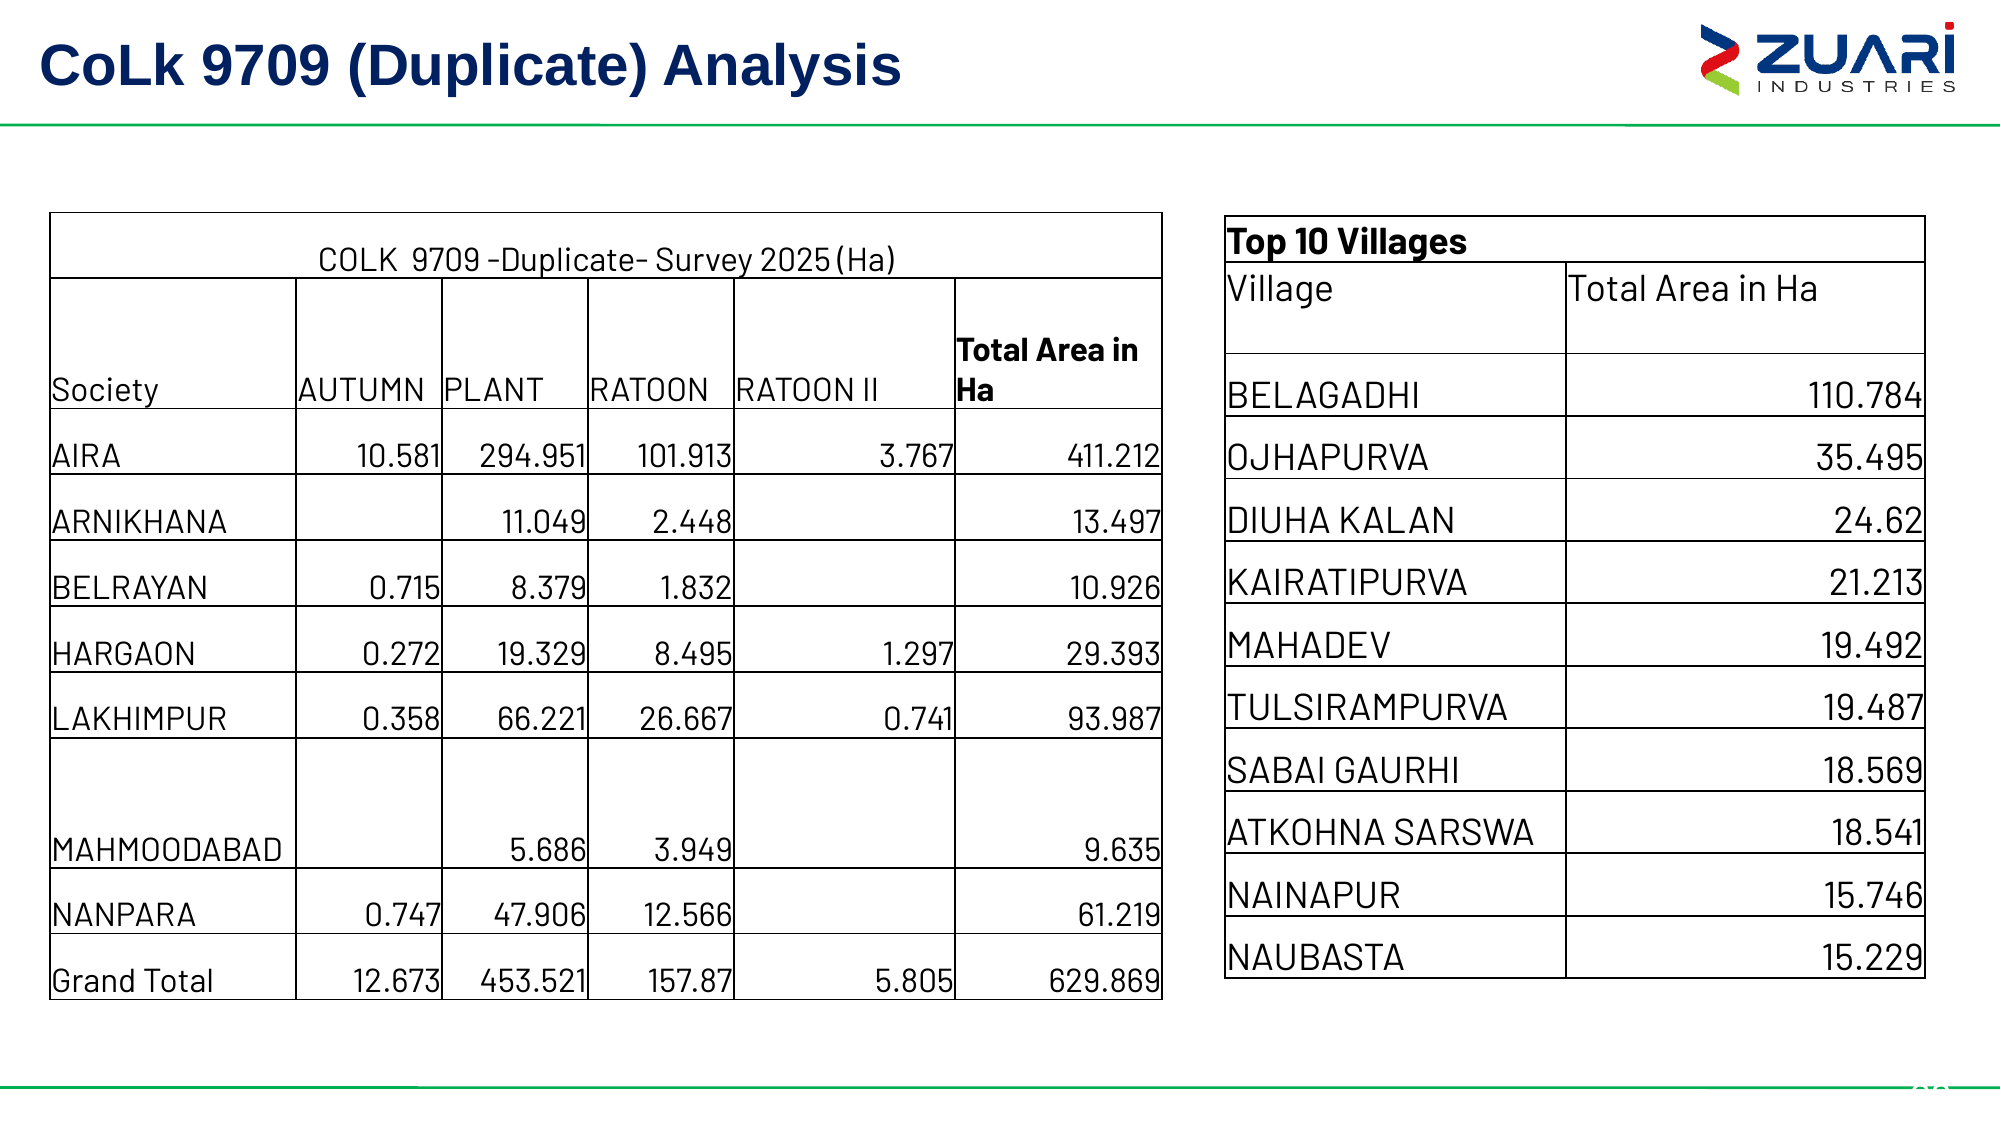

# CoLk 9709 (Duplicate) Analysis
| COLK 9709 -Duplicate- Survey 2025 (Ha) |  |  |  |  |  |
| --- | --- | --- | --- | --- | --- |
| Society | AUTUMN | PLANT | RATOON | RATOON II | Total Area in Ha |
| AIRA | 10.581 | 294.951 | 101.913 | 3.767 | 411.212 |
| ARNIKHANA |  | 11.049 | 2.448 |  | 13.497 |
| BELRAYAN | 0.715 | 8.379 | 1.832 |  | 10.926 |
| HARGAON | 0.272 | 19.329 | 8.495 | 1.297 | 29.393 |
| LAKHIMPUR | 0.358 | 66.221 | 26.667 | 0.741 | 93.987 |
| MAHMOODABAD |  | 5.686 | 3.949 |  | 9.635 |
| NANPARA | 0.747 | 47.906 | 12.566 |  | 61.219 |
| Grand Total | 12.673 | 453.521 | 157.87 | 5.805 | 629.869 |
| Top 10 Villages |  |
| --- | --- |
| Village | Total Area in Ha |
| BELAGADHI | 110.784 |
| OJHAPURVA | 35.495 |
| DIUHA KALAN | 24.62 |
| KAIRATIPURVA | 21.213 |
| MAHADEV | 19.492 |
| TULSIRAMPURVA | 19.487 |
| SABAI GAURHI | 18.569 |
| ATKOHNA SARSWA | 18.541 |
| NAINAPUR | 15.746 |
| NAUBASTA | 15.229 |
22